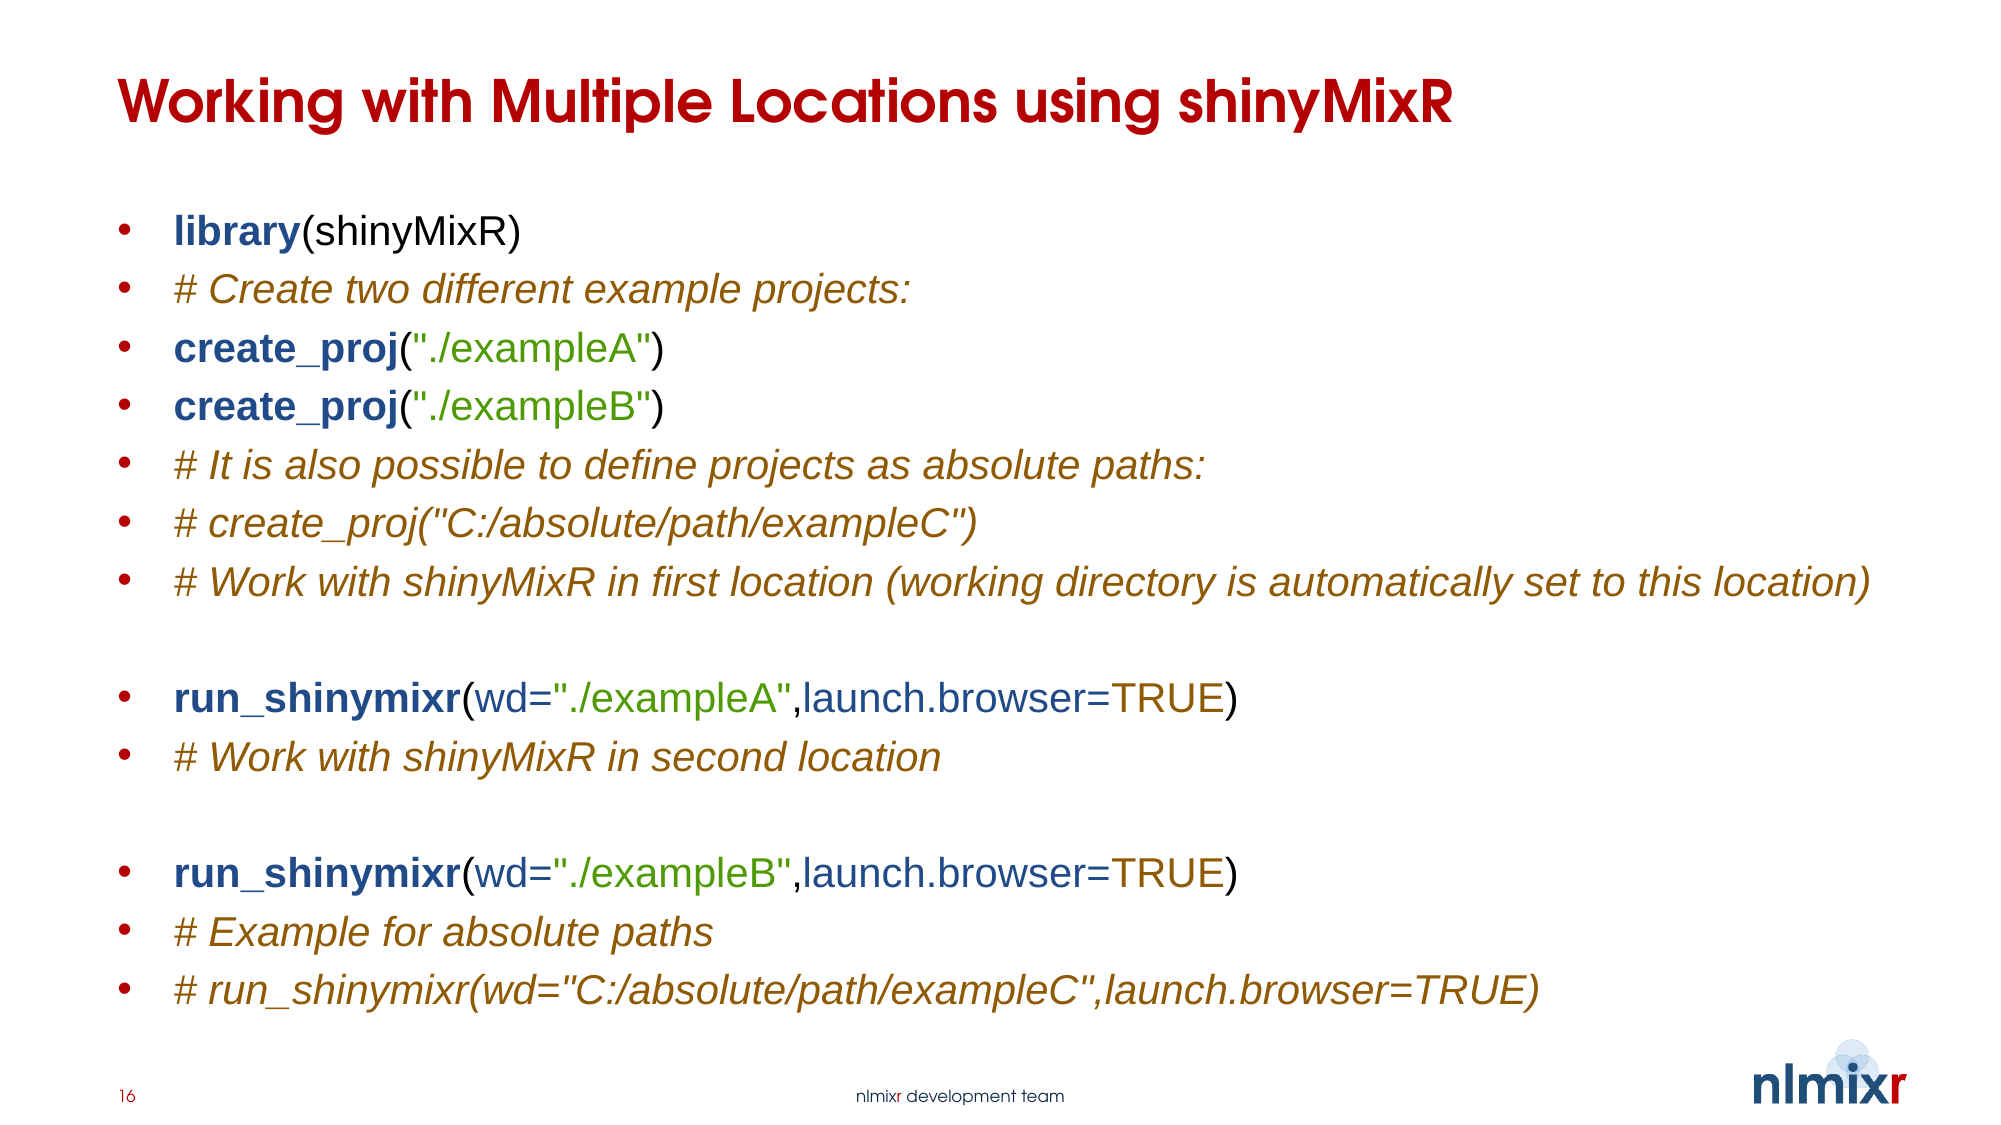

# Working with Multiple Locations using shinyMixR
library(shinyMixR)
# Create two different example projects:
create_proj("./exampleA")
create_proj("./exampleB")
# It is also possible to define projects as absolute paths:
# create_proj("C:/absolute/path/exampleC")
# Work with shinyMixR in first location (working directory is automatically set to this location)

run_shinymixr(wd="./exampleA",launch.browser=TRUE)
# Work with shinyMixR in second location

run_shinymixr(wd="./exampleB",launch.browser=TRUE)
# Example for absolute paths
# run_shinymixr(wd="C:/absolute/path/exampleC",launch.browser=TRUE)
16
nlmixr development team